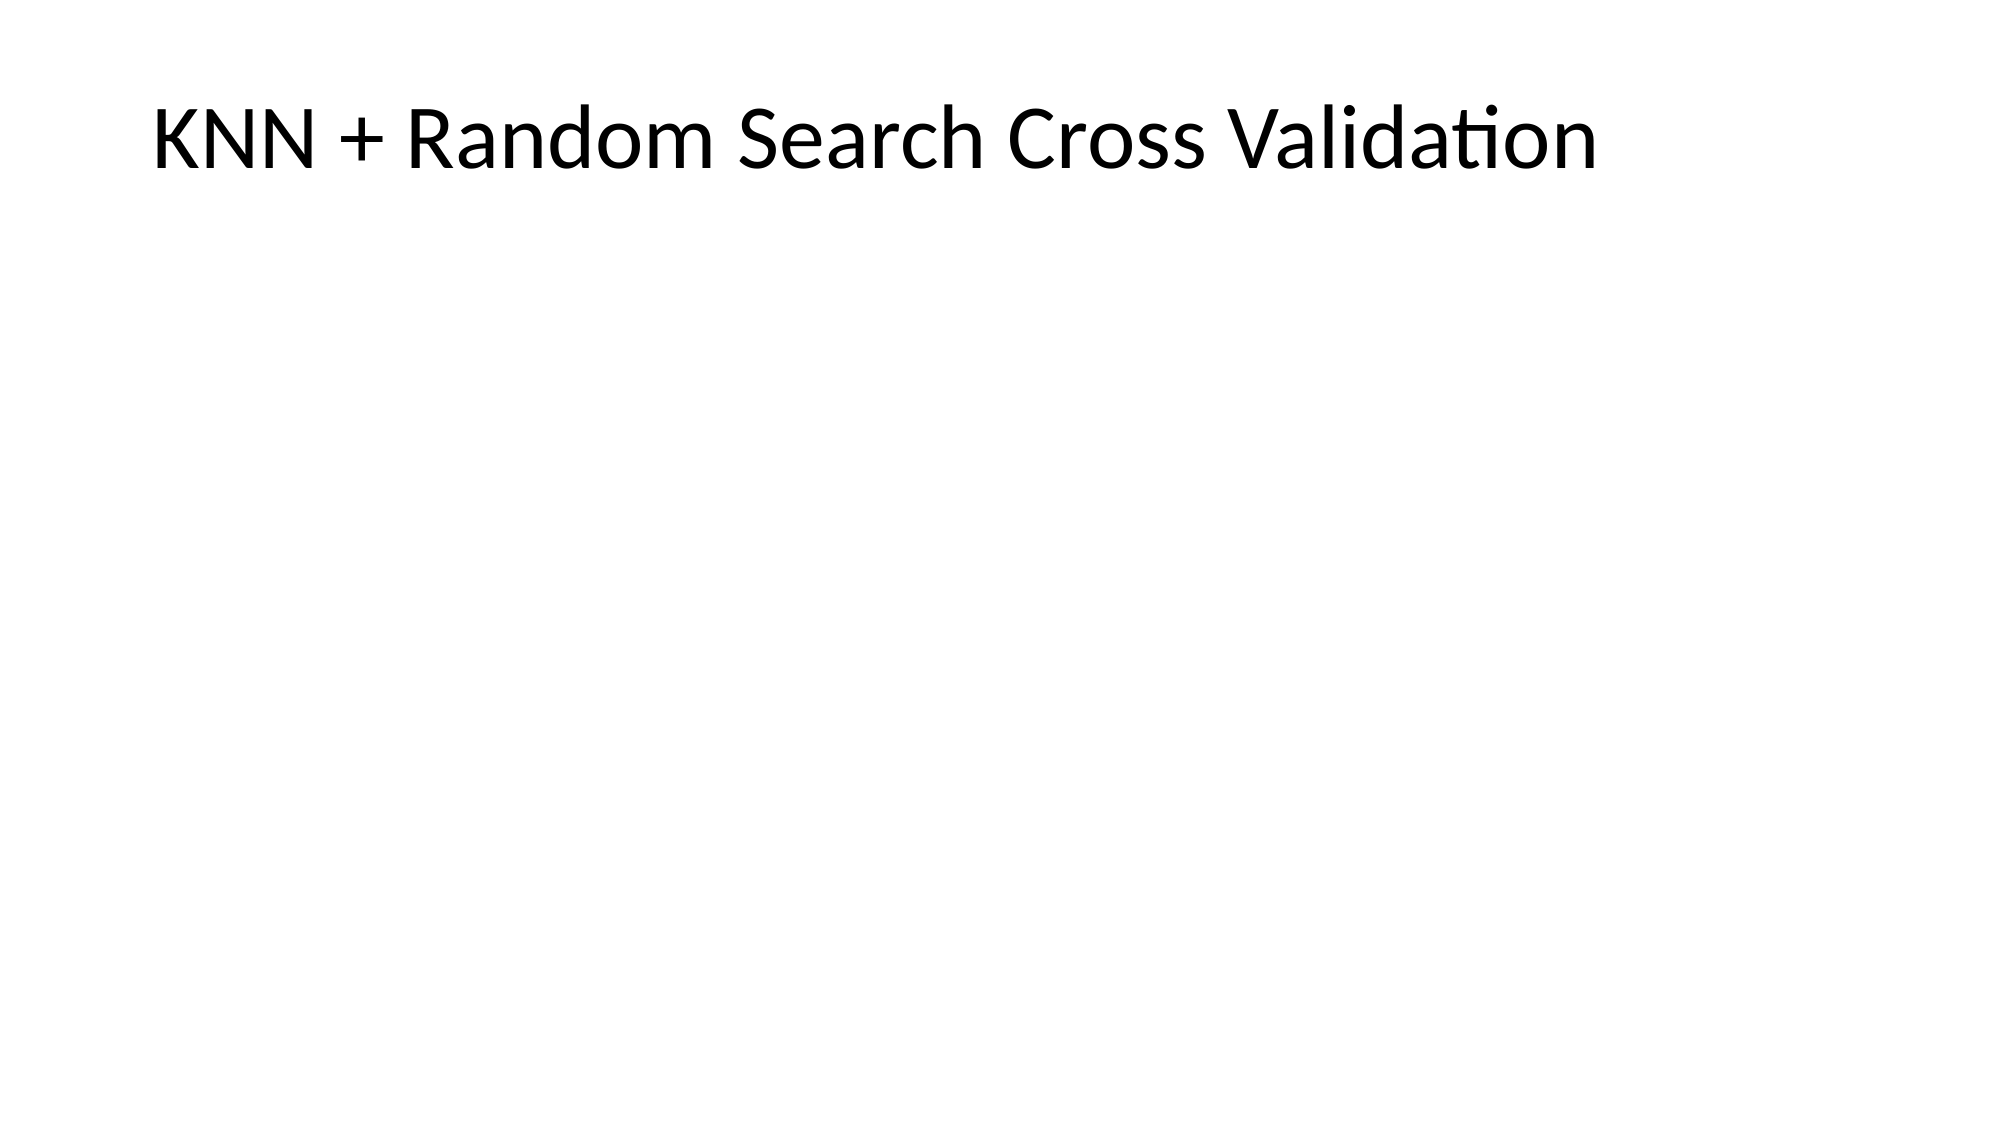

# KNN + Random Search Cross Validation